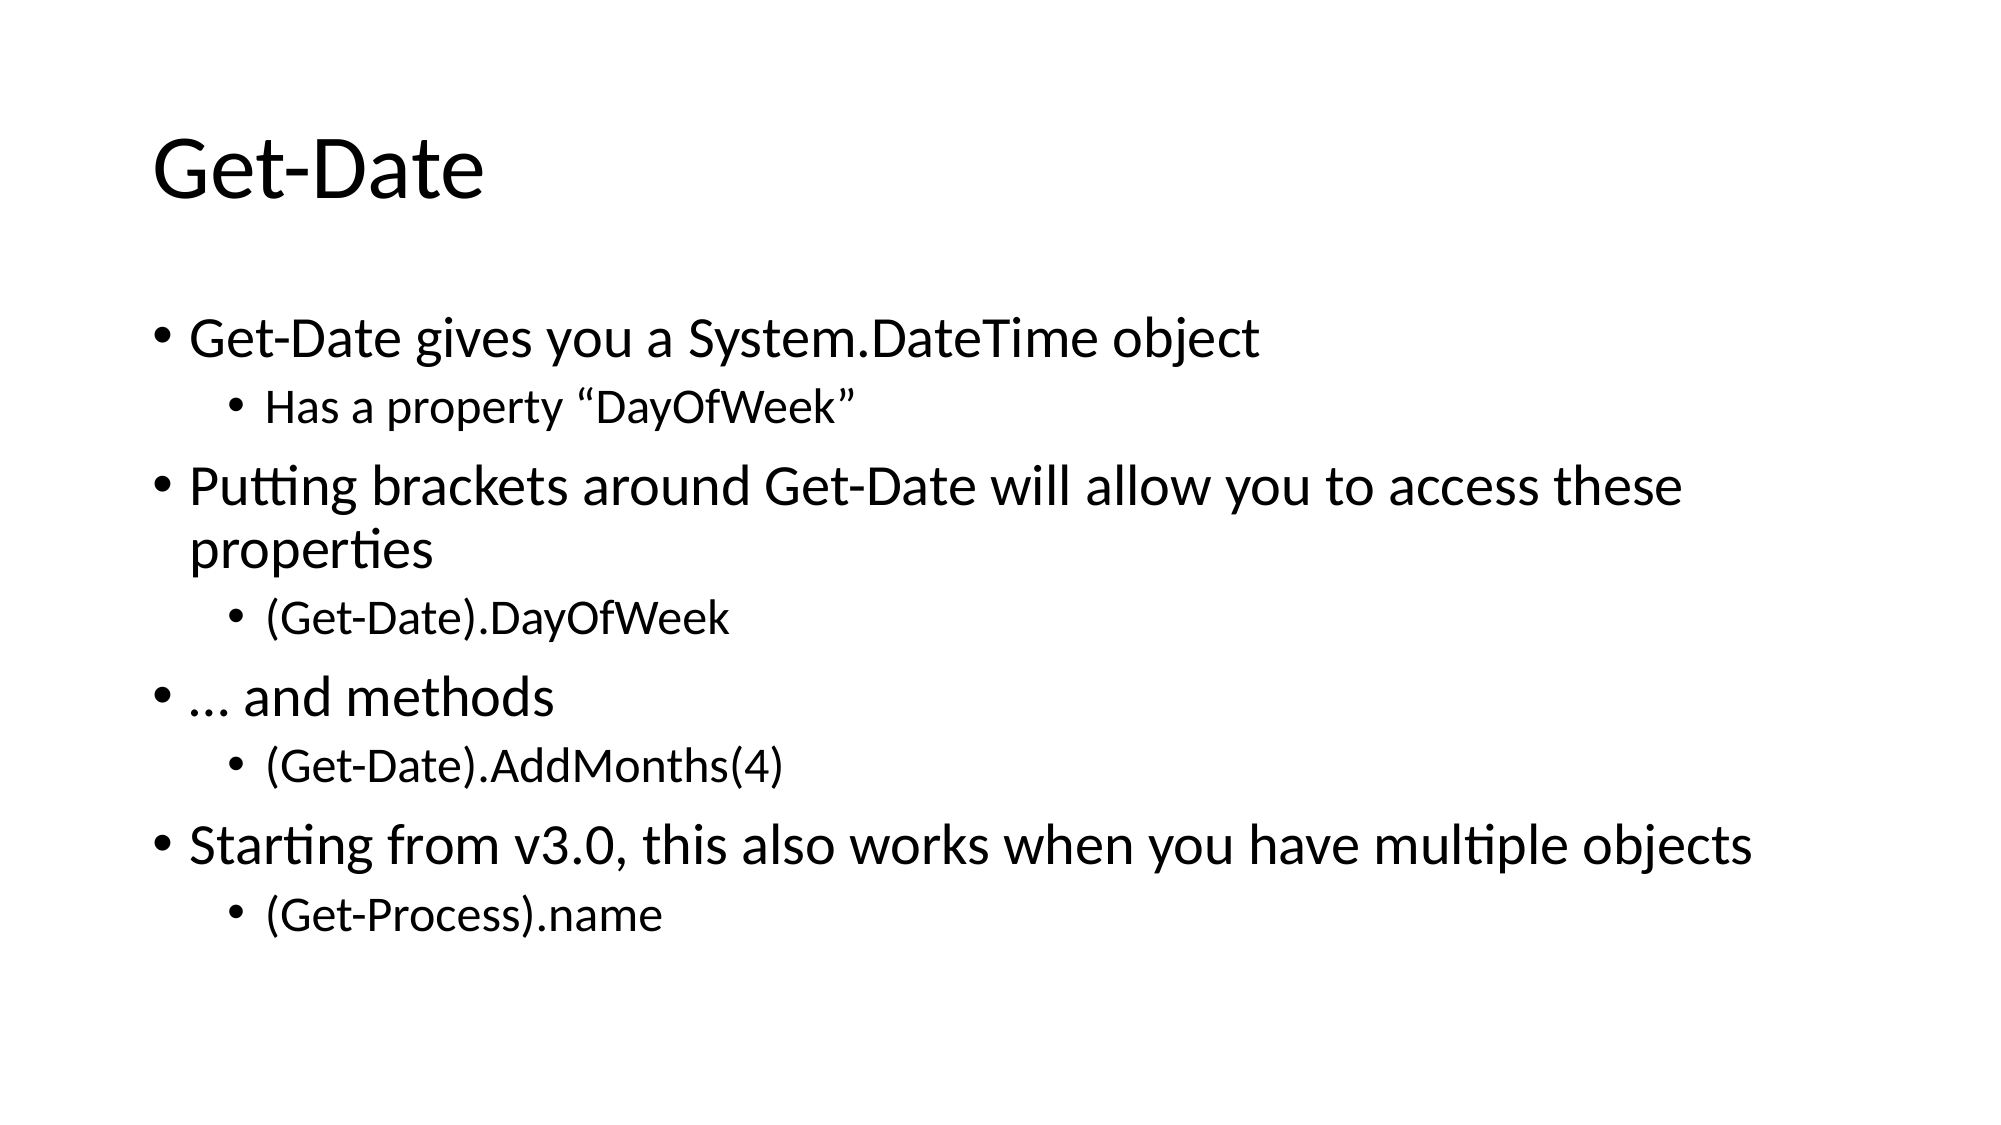

# Get-Date
Get-Date gives you a System.DateTime object
Has a property “DayOfWeek”
Putting brackets around Get-Date will allow you to access these properties
(Get-Date).DayOfWeek
… and methods
(Get-Date).AddMonths(4)
Starting from v3.0, this also works when you have multiple objects
(Get-Process).name